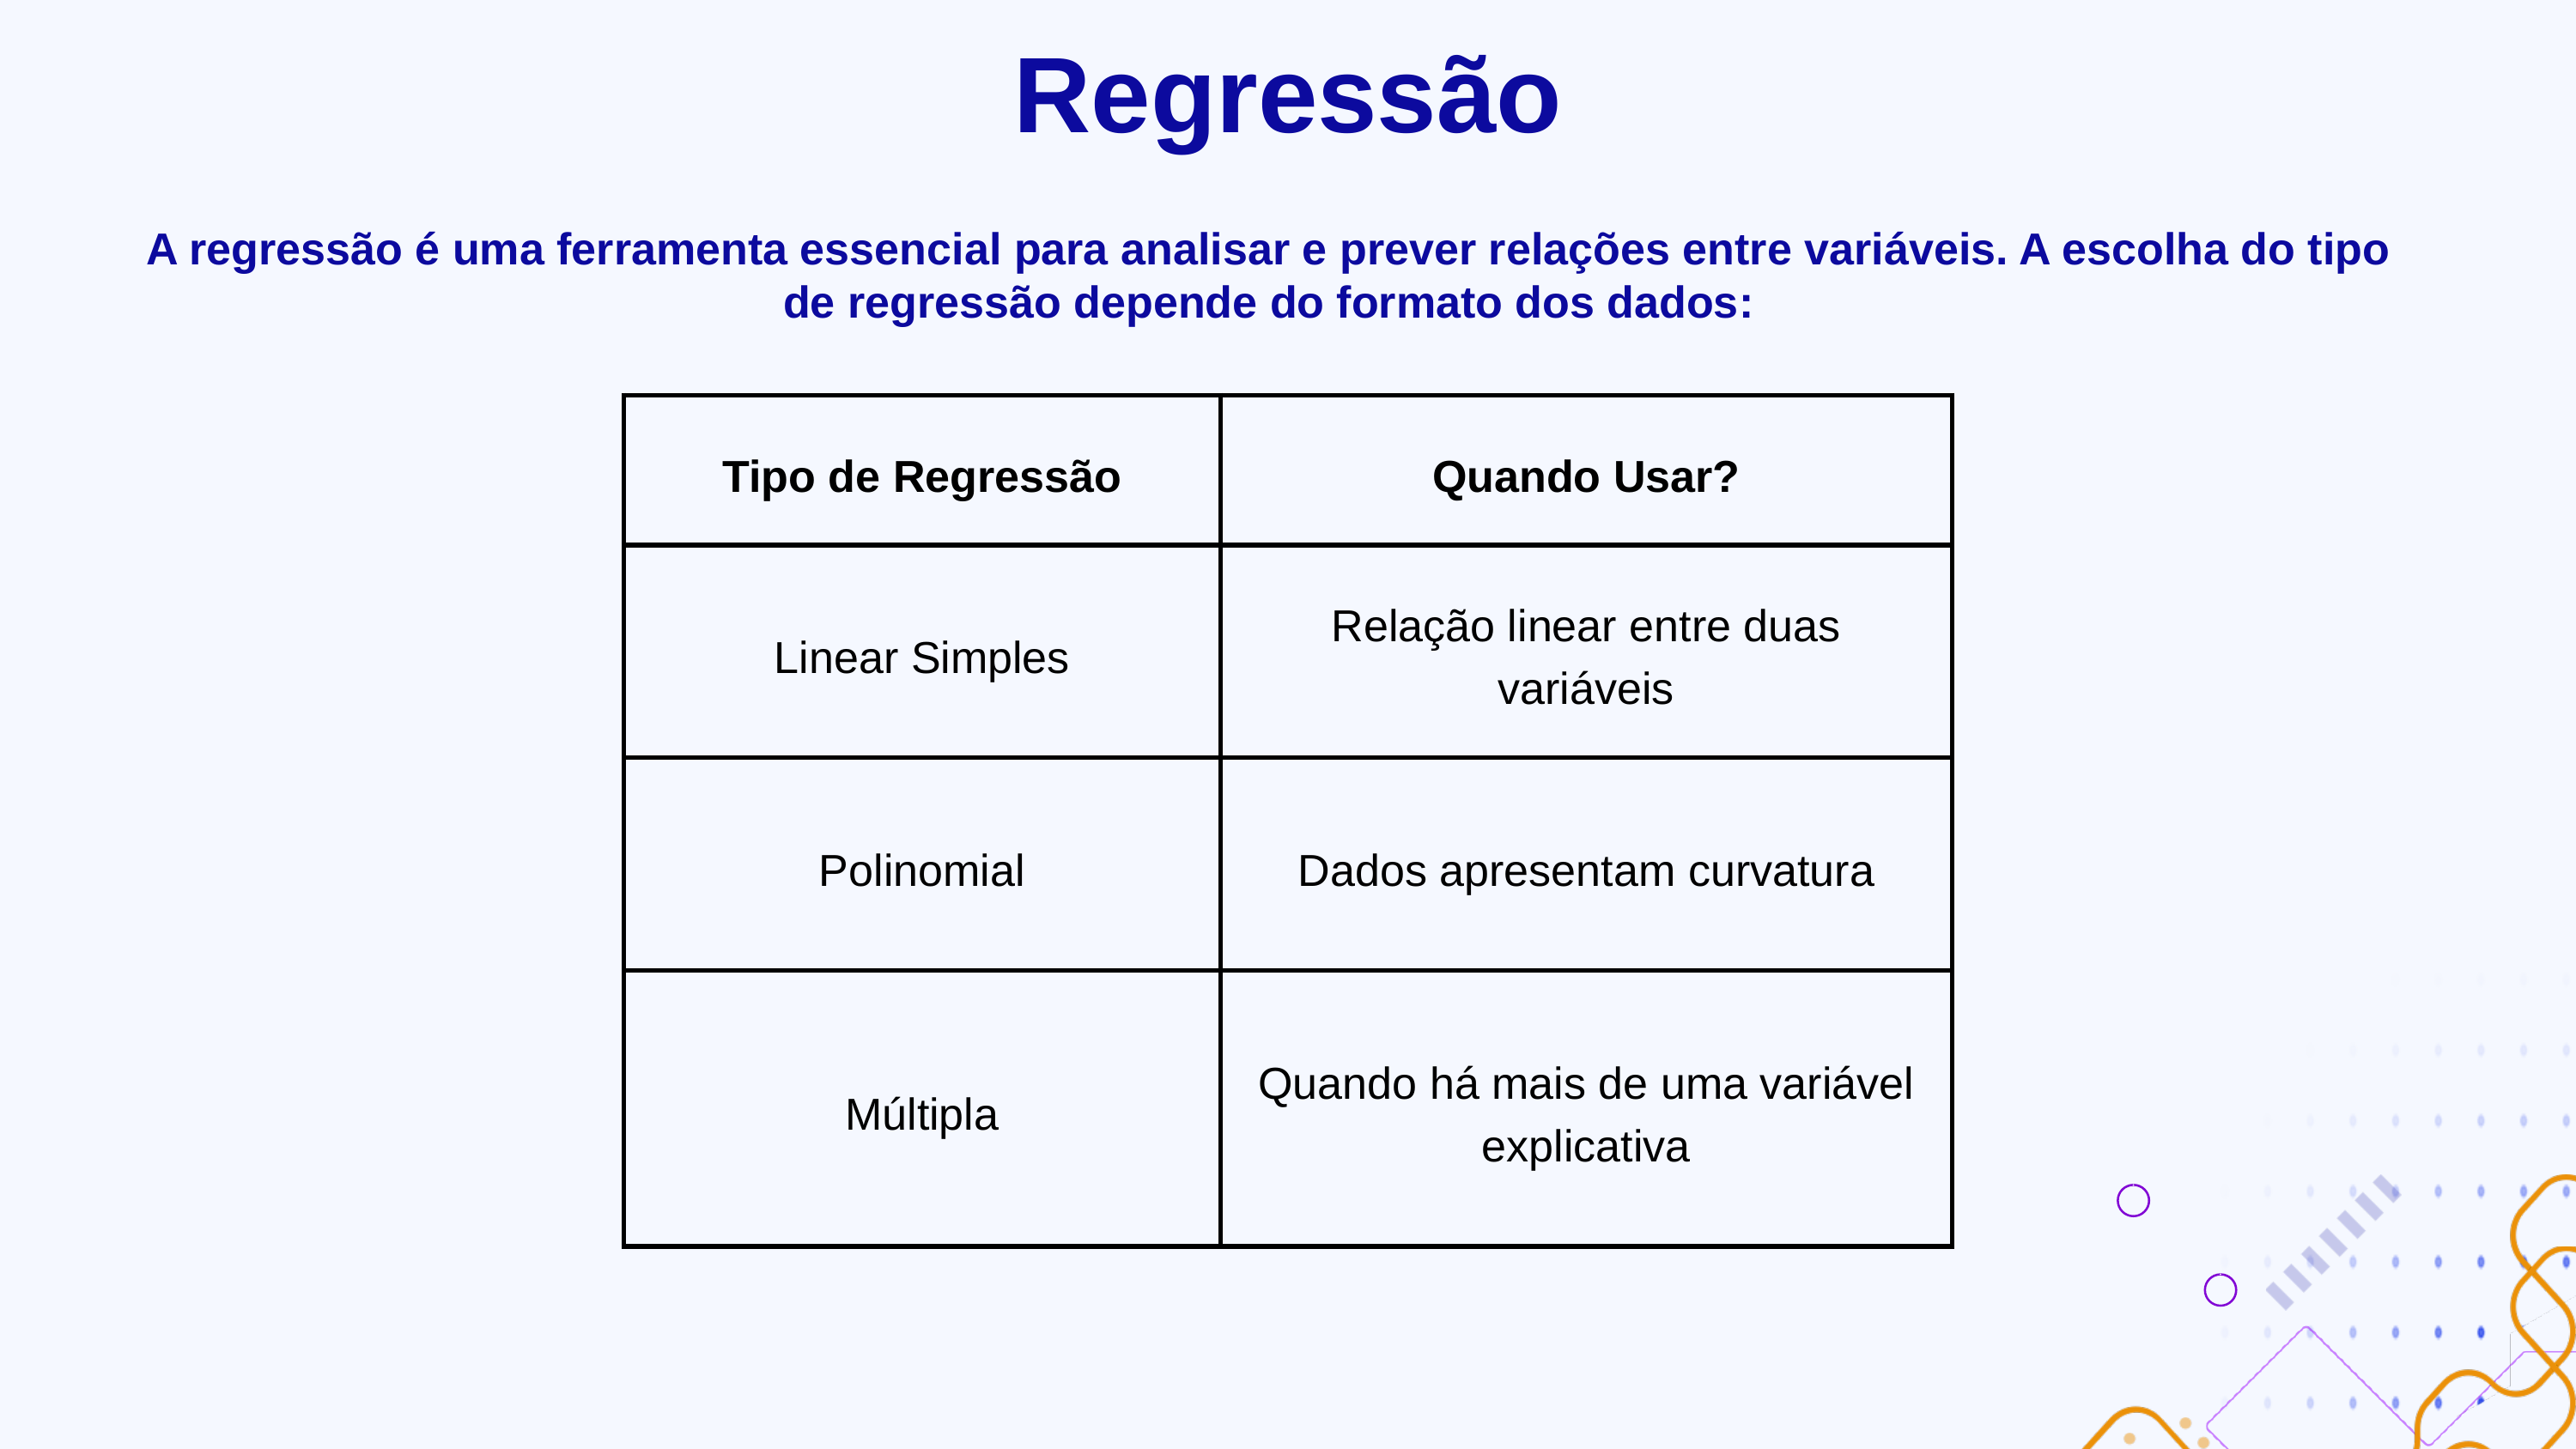

Regressão
A regressão é uma ferramenta essencial para analisar e prever relações entre variáveis. A escolha do tipo de regressão depende do formato dos dados:
| Tipo de Regressão | Quando Usar? |
| --- | --- |
| Linear Simples | Relação linear entre duas variáveis |
| Polinomial | Dados apresentam curvatura |
| Múltipla | Quando há mais de uma variável explicativa |